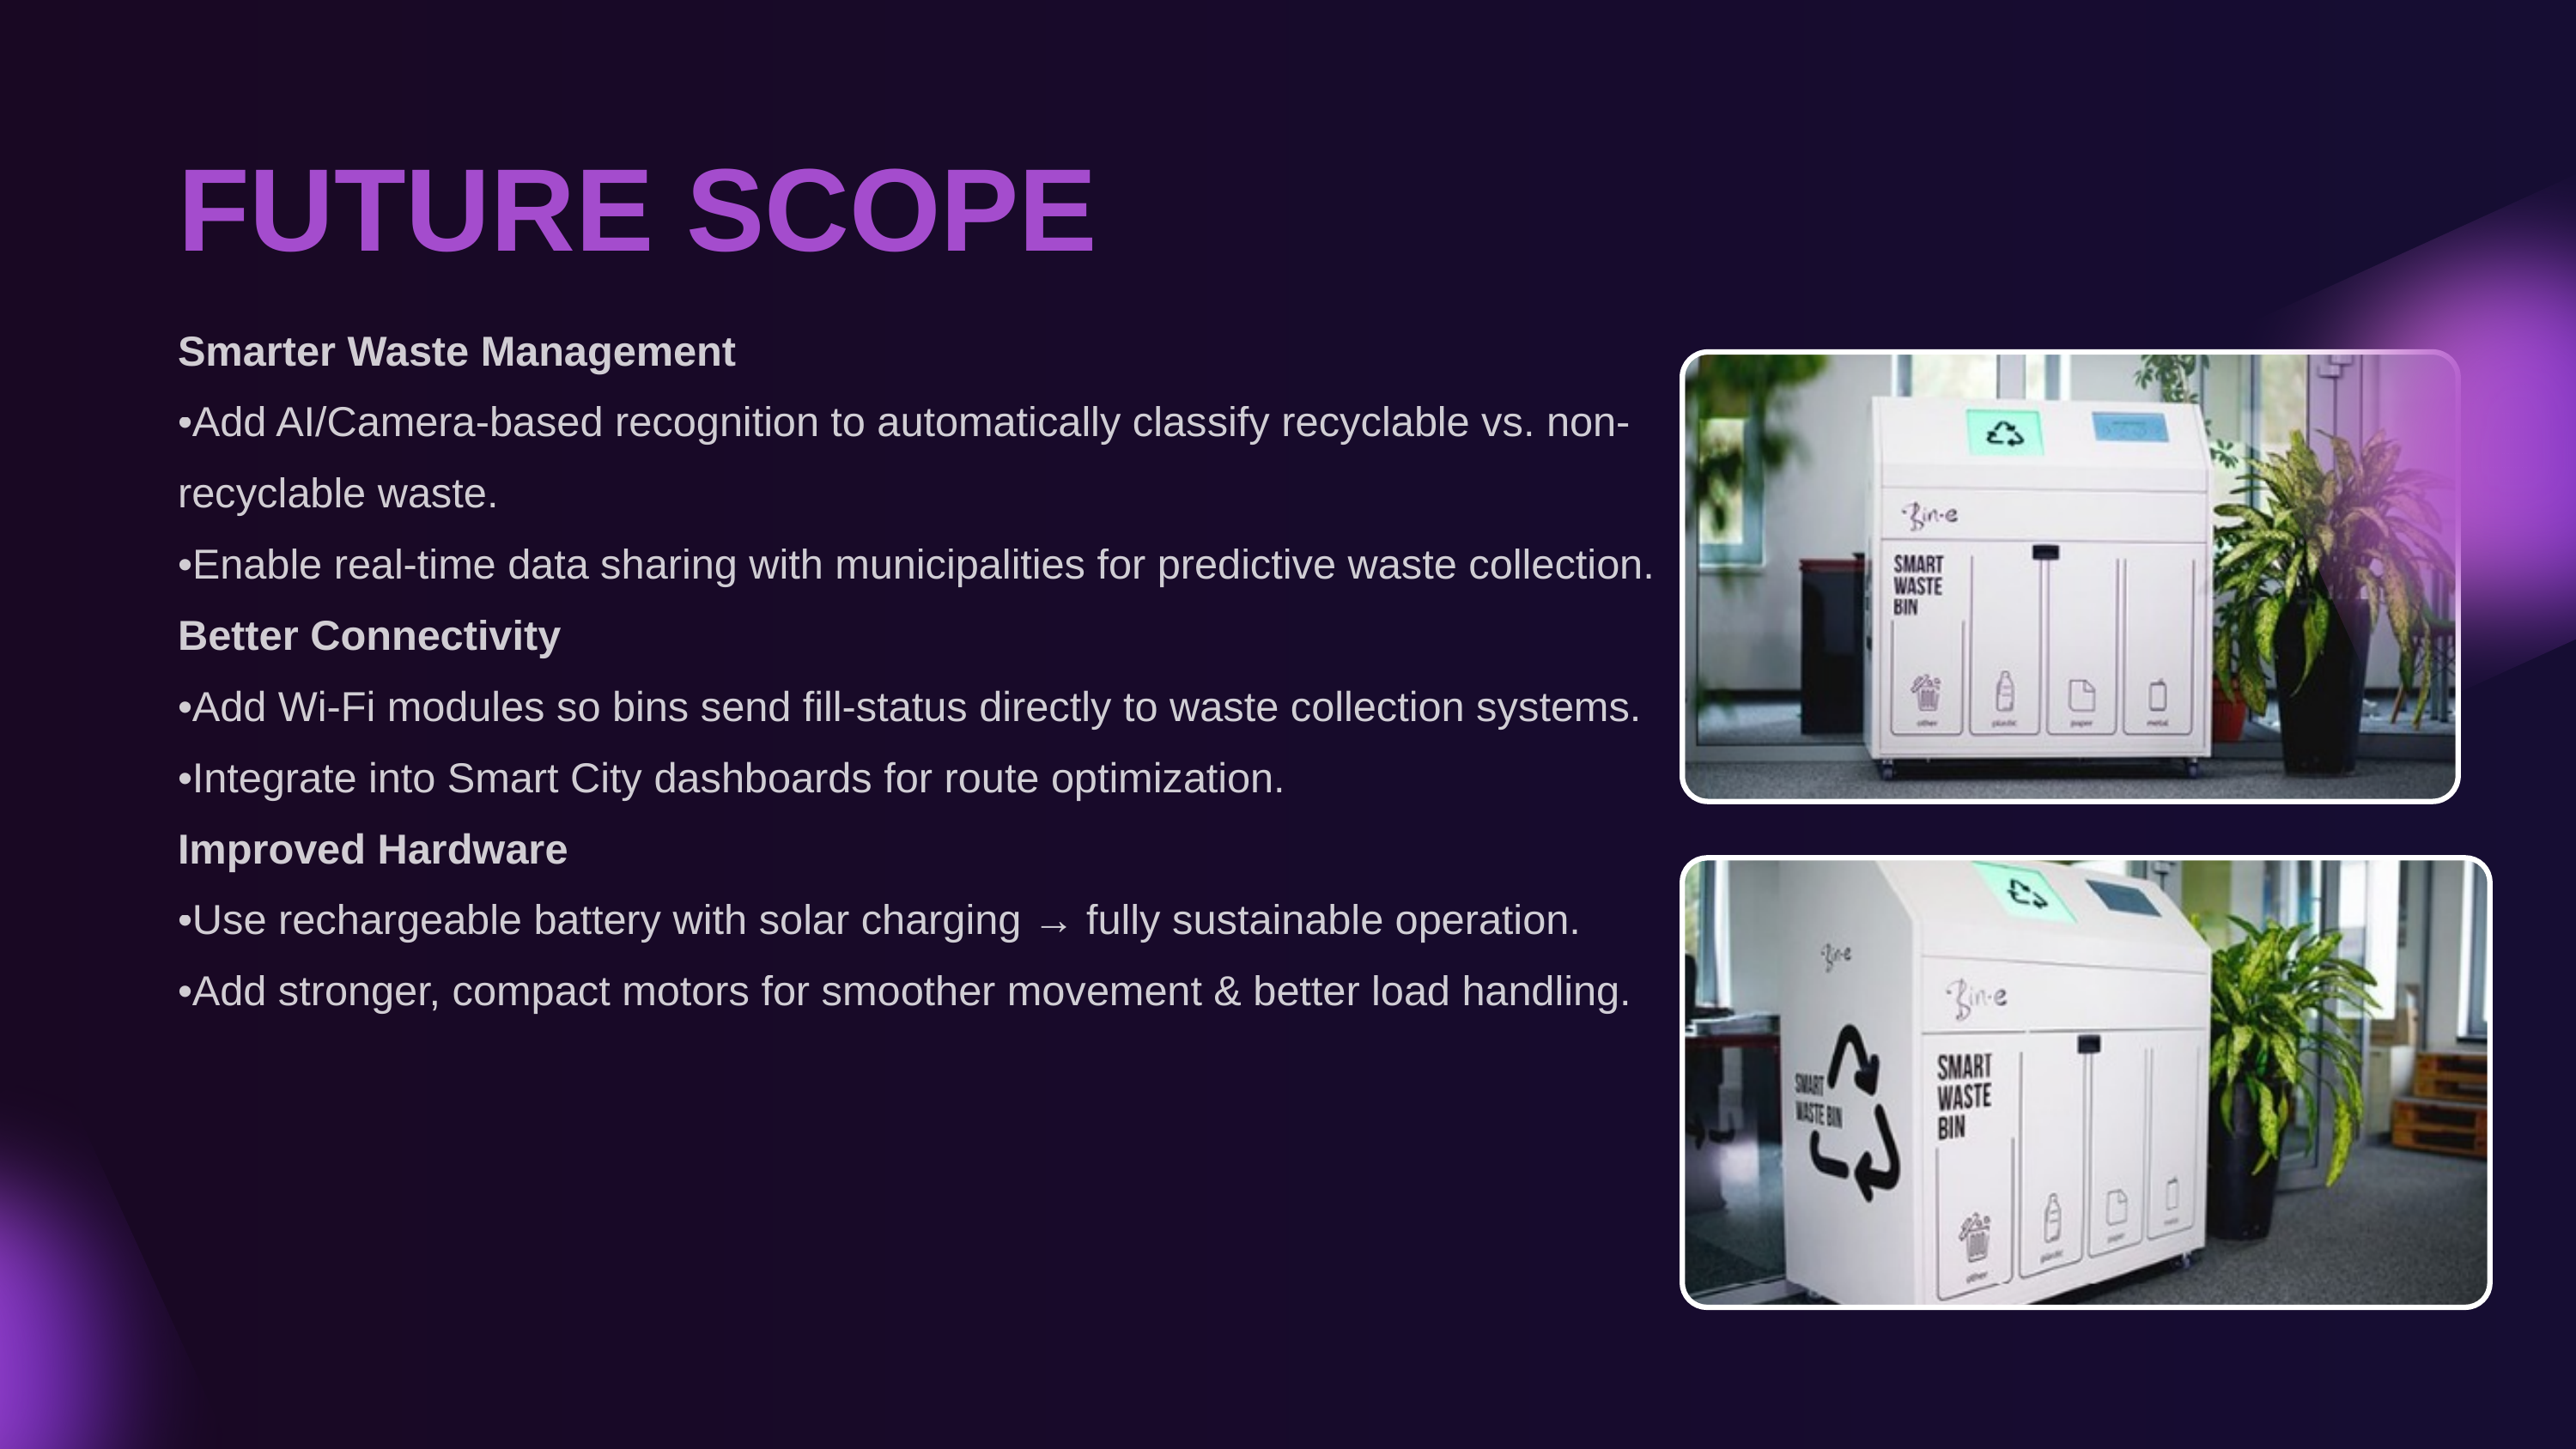

FUTURE SCOPE

Smarter Waste Management
•Add AI/Camera-based recognition to automatically classify recyclable vs. non-recyclable waste.
•Enable real-time data sharing with municipalities for predictive waste collection.
Better Connectivity
•Add Wi-Fi modules so bins send fill-status directly to waste collection systems.
•Integrate into Smart City dashboards for route optimization.
Improved Hardware
•Use rechargeable battery with solar charging → fully sustainable operation.
•Add stronger, compact motors for smoother movement & better load handling.